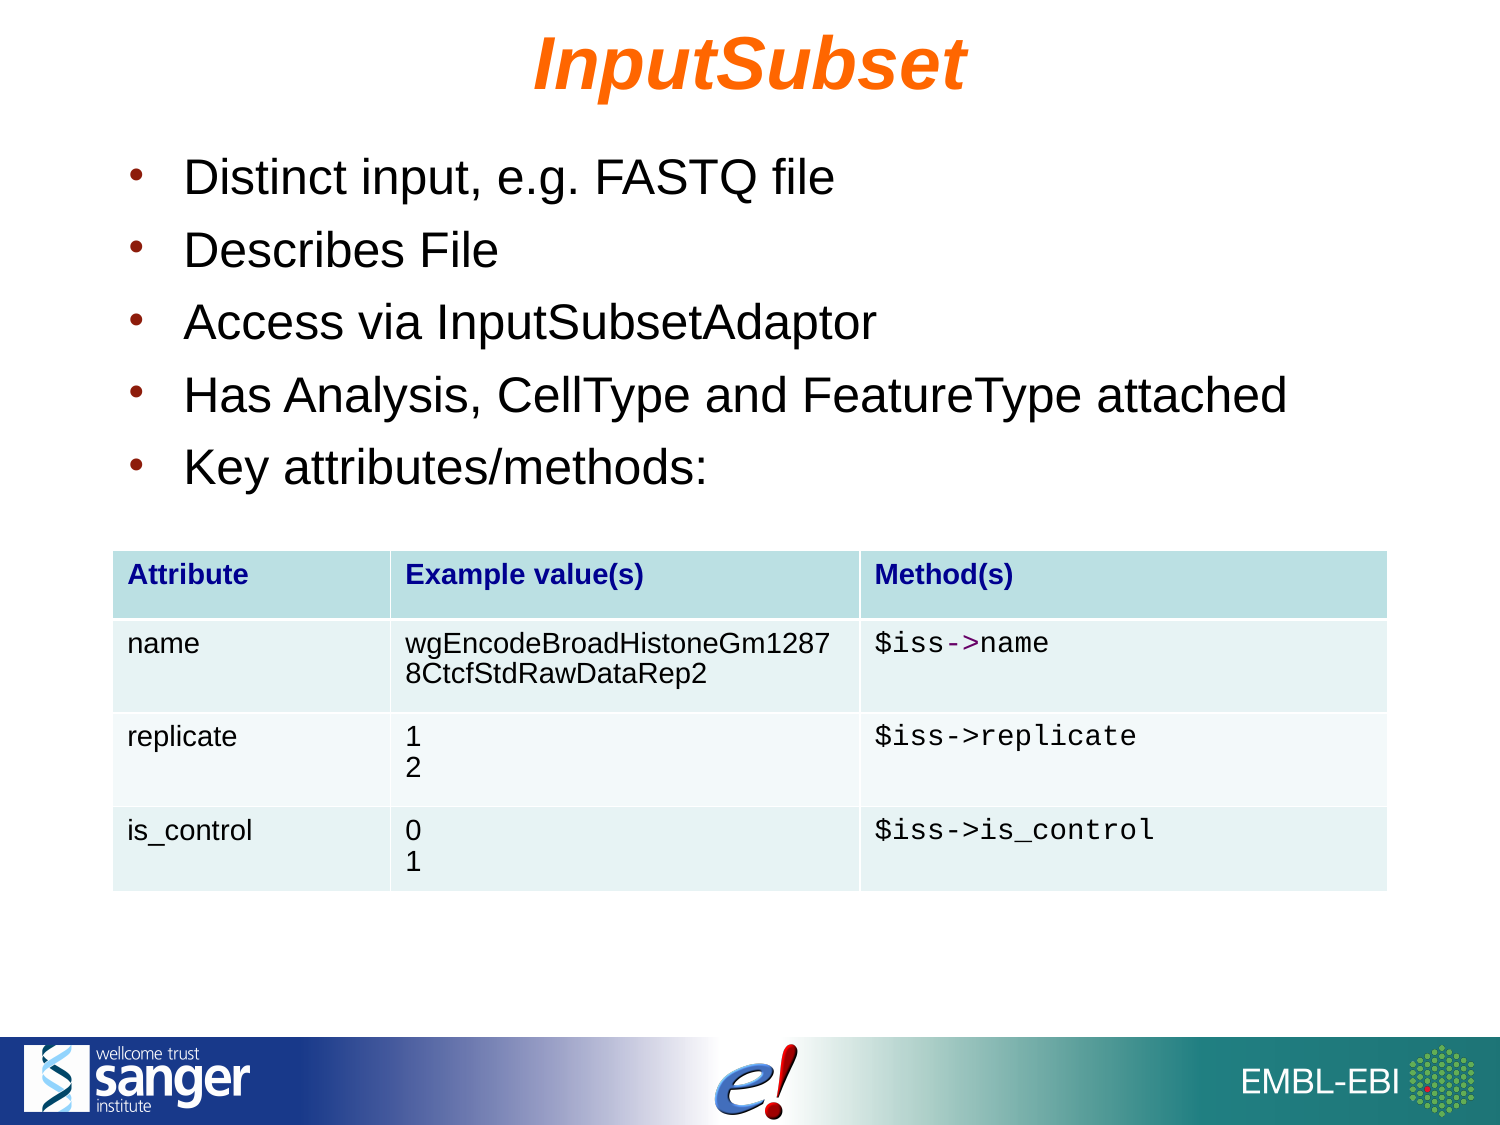

InputSubset
Distinct input, e.g. FASTQ file
Describes File
Access via InputSubsetAdaptor
Has Analysis, CellType and FeatureType attached
Key attributes/methods:
| Attribute | Example value(s) | Method(s) |
| --- | --- | --- |
| name | wgEncodeBroadHistoneGm12878CtcfStdRawDataRep2 | $iss->name |
| replicate | 1 2 | $iss->replicate |
| is\_control | 0 1 | $iss->is\_control |